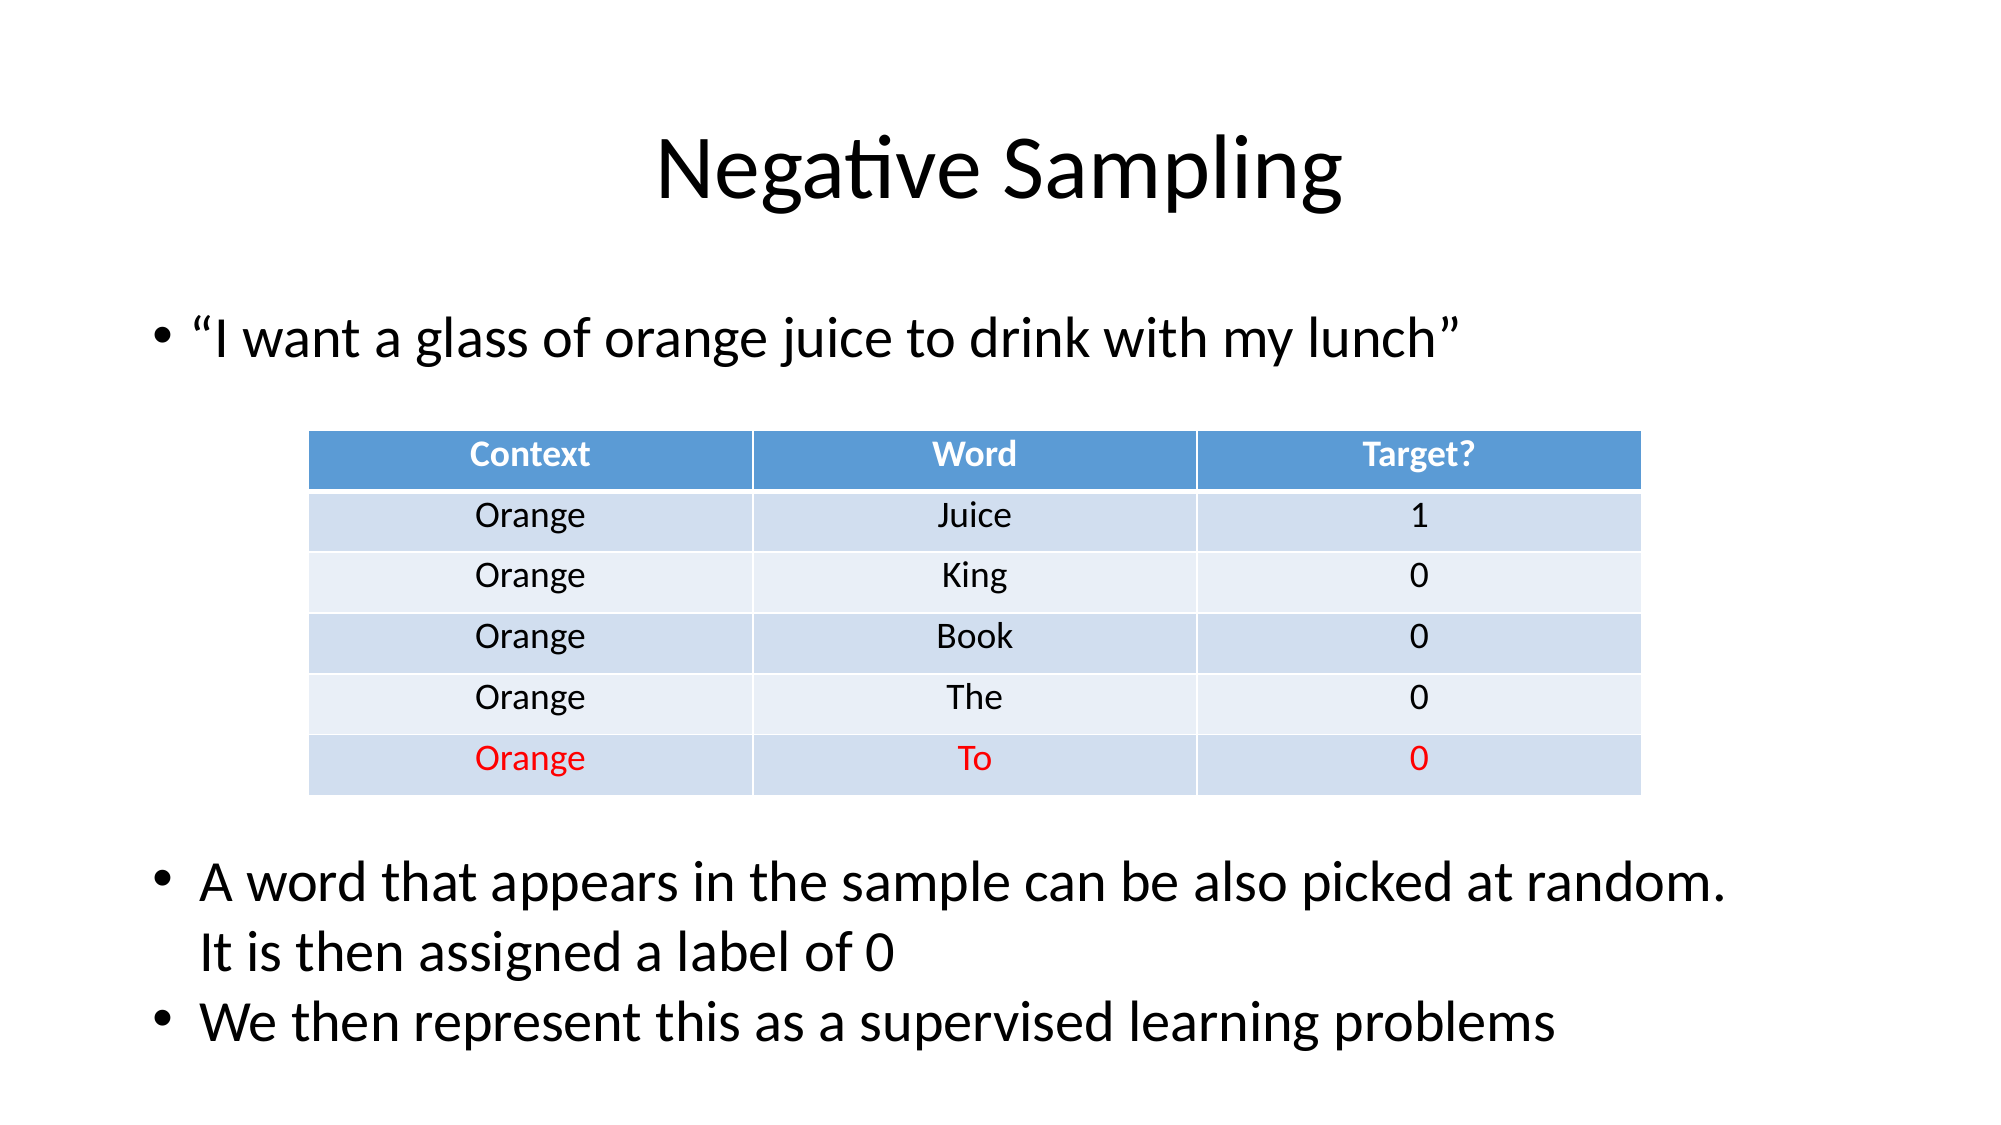

# Negative Sampling
“I want a glass of orange juice to drink with my lunch”

| Context | Word | Target? |
| --- | --- | --- |
| Orange | Juice | 1 |
| Orange | King | 0 |
| Orange | Book | 0 |
| Orange | The | 0 |
| Orange | To | 0 |
A word that appears in the sample can be also picked at random. It is then assigned a label of 0
We then represent this as a supervised learning problems